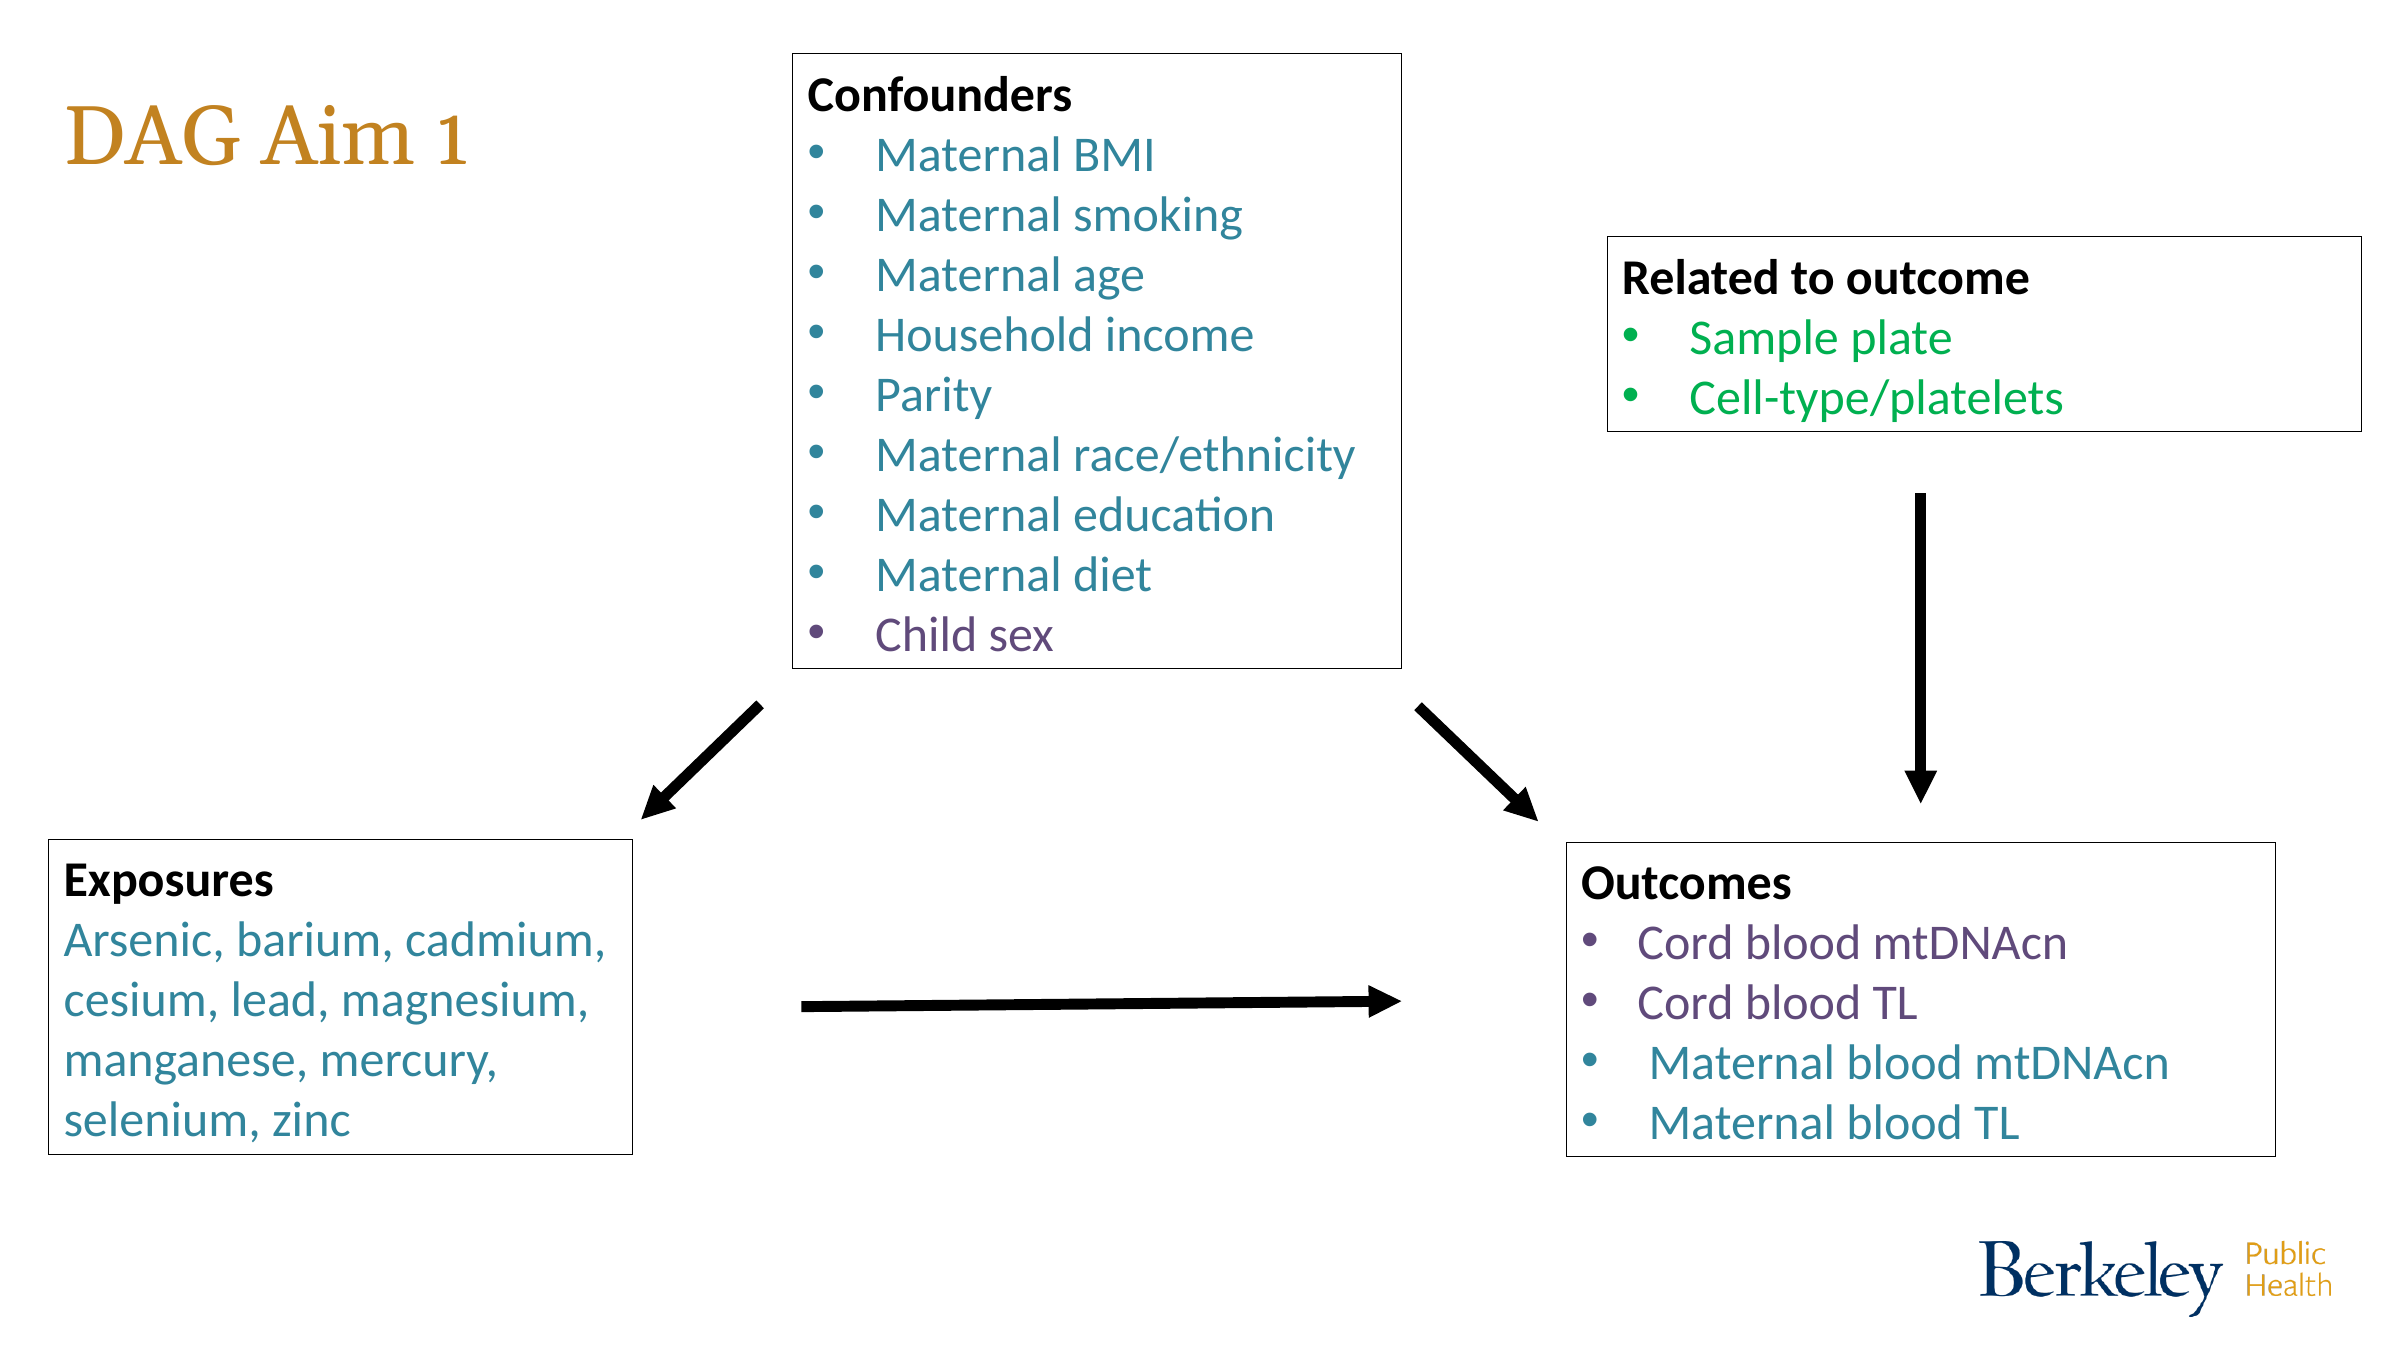

Confounders
Maternal BMI
Maternal smoking
Maternal age
Household income
Parity
Maternal race/ethnicity
Maternal education
Maternal diet
Child sex
# DAG Aim 1
Related to outcome
Sample plate
Cell-type/platelets
Exposures
Arsenic, barium, cadmium, cesium, lead, magnesium, manganese, mercury, selenium, zinc
Outcomes
Cord blood mtDNAcn
Cord blood TL
Maternal blood mtDNAcn
Maternal blood TL